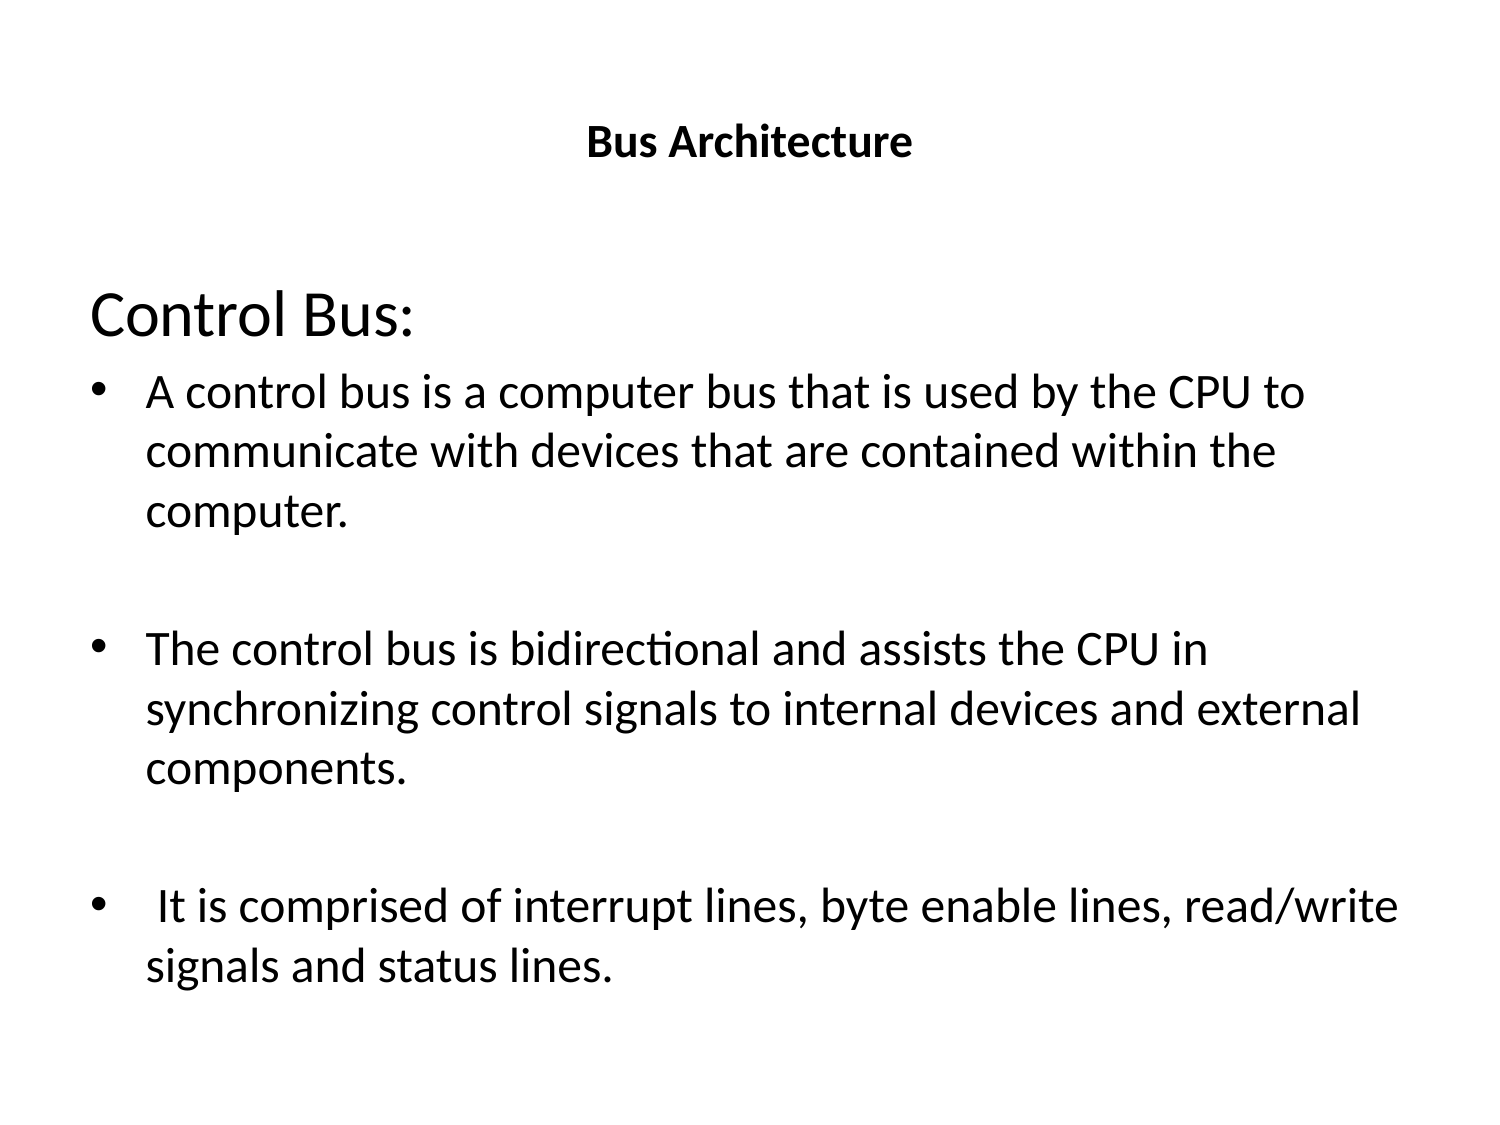

# Bus Architecture
Control Bus:
A control bus is a computer bus that is used by the CPU to communicate with devices that are contained within the computer.

The control bus is bidirectional and assists the CPU in synchronizing control signals to internal devices and external components.

 It is comprised of interrupt lines, byte enable lines, read/write signals and status lines.